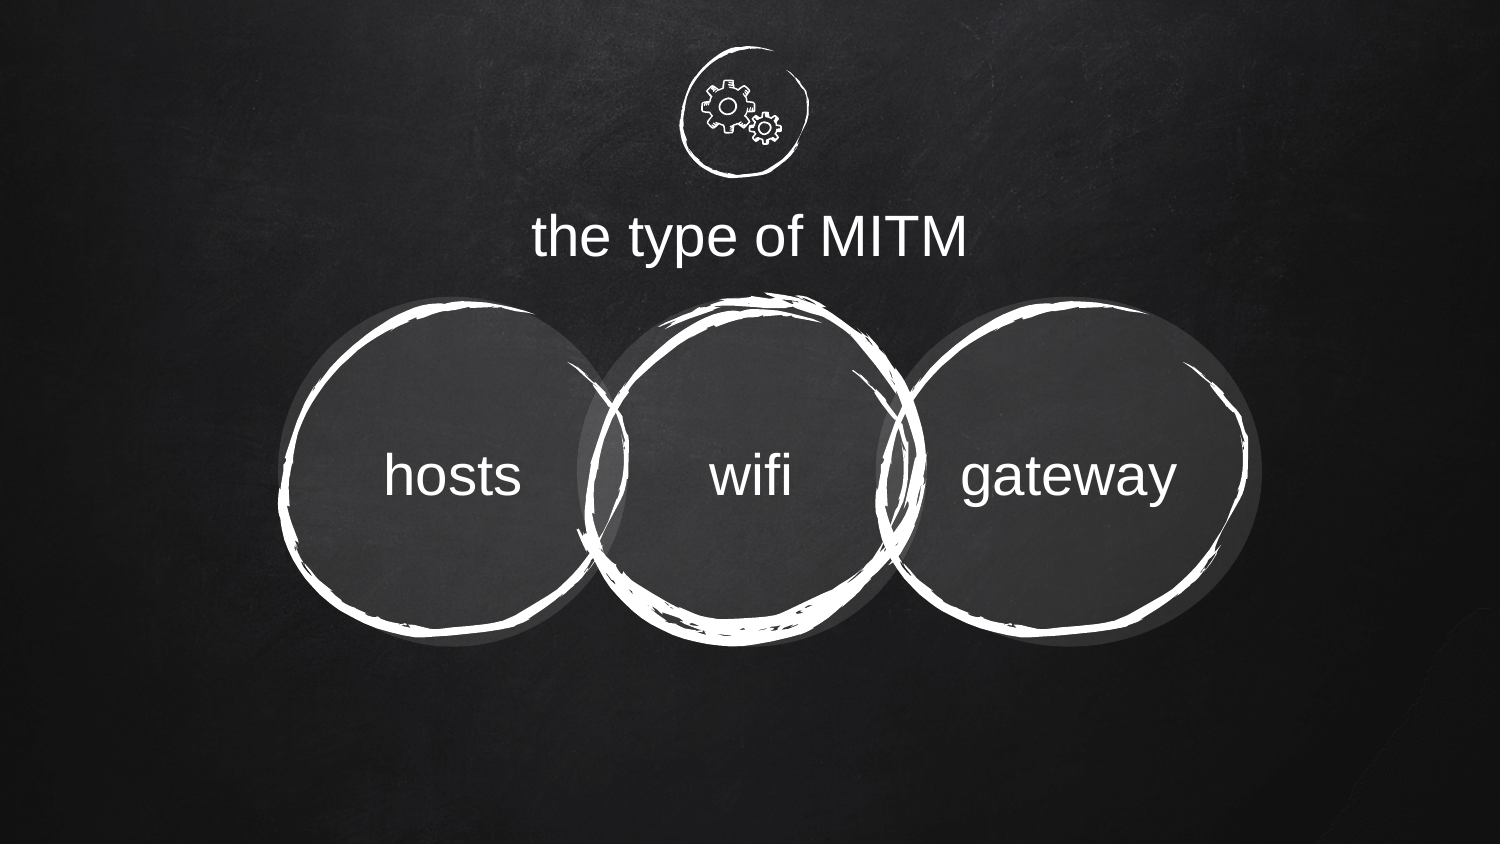

# the type of MITM

hosts
wifi
gateway